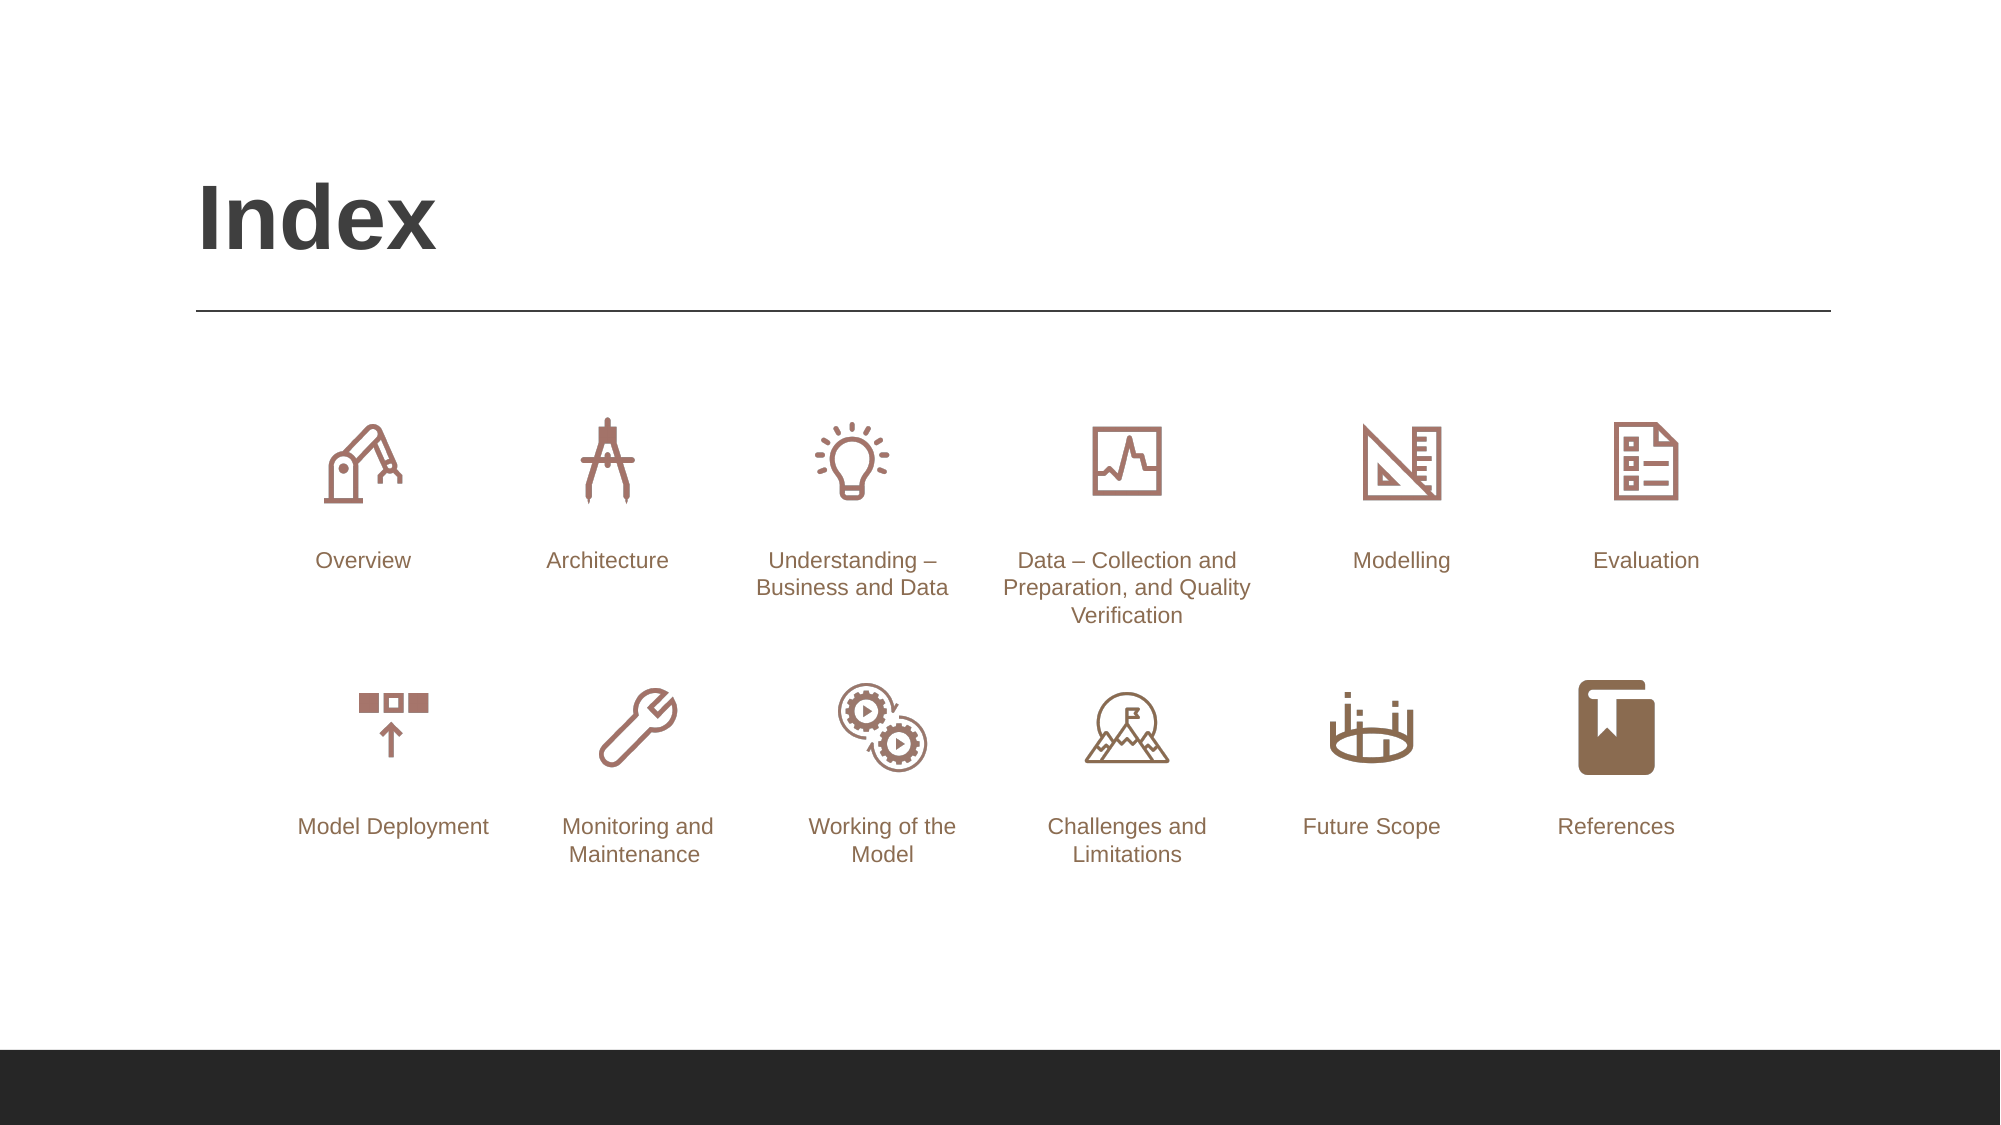

# Index

Overview

Architecture

Understanding – Business and Data

Data – Collection and Preparation, and Quality Verification

Modelling

Evaluation

Model Deployment

Monitoring and Maintenance

Working of the Model

Challenges and Limitations

Future Scope

References